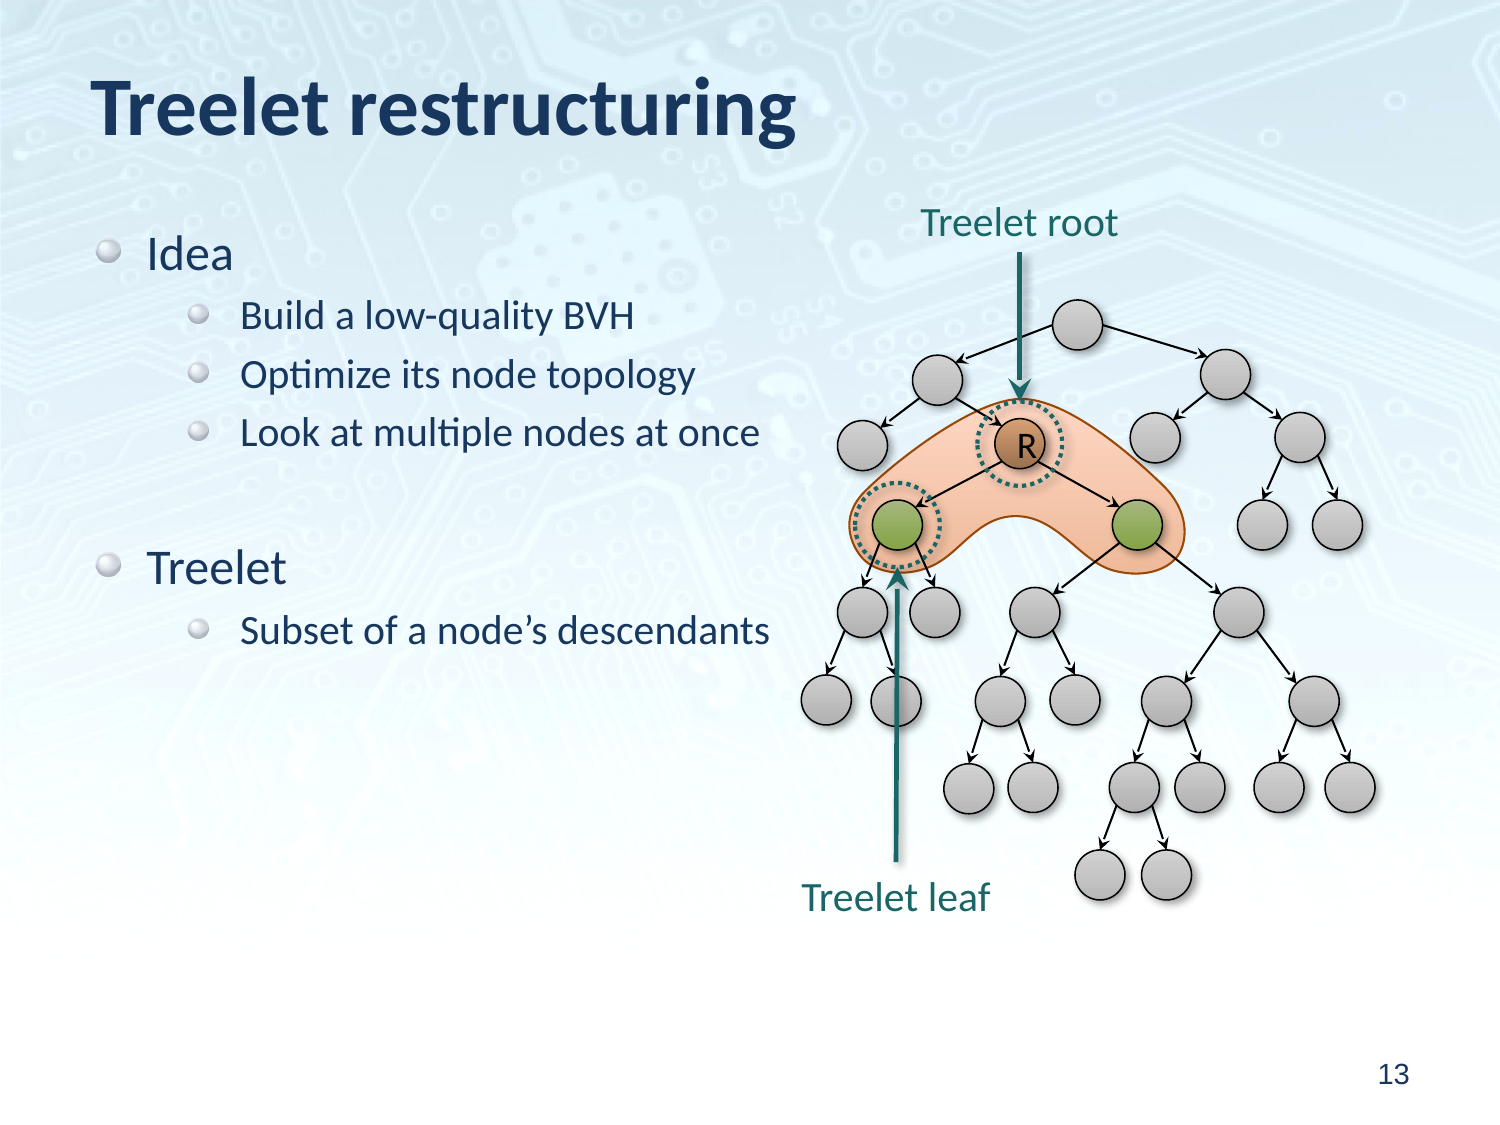

# Treelet restructuring
Treelet root
Idea
Build a low-quality BVH
Optimize its node topology
Look at multiple nodes at once

Treelet
Subset of a node’s descendants

R

Treelet leaf
13